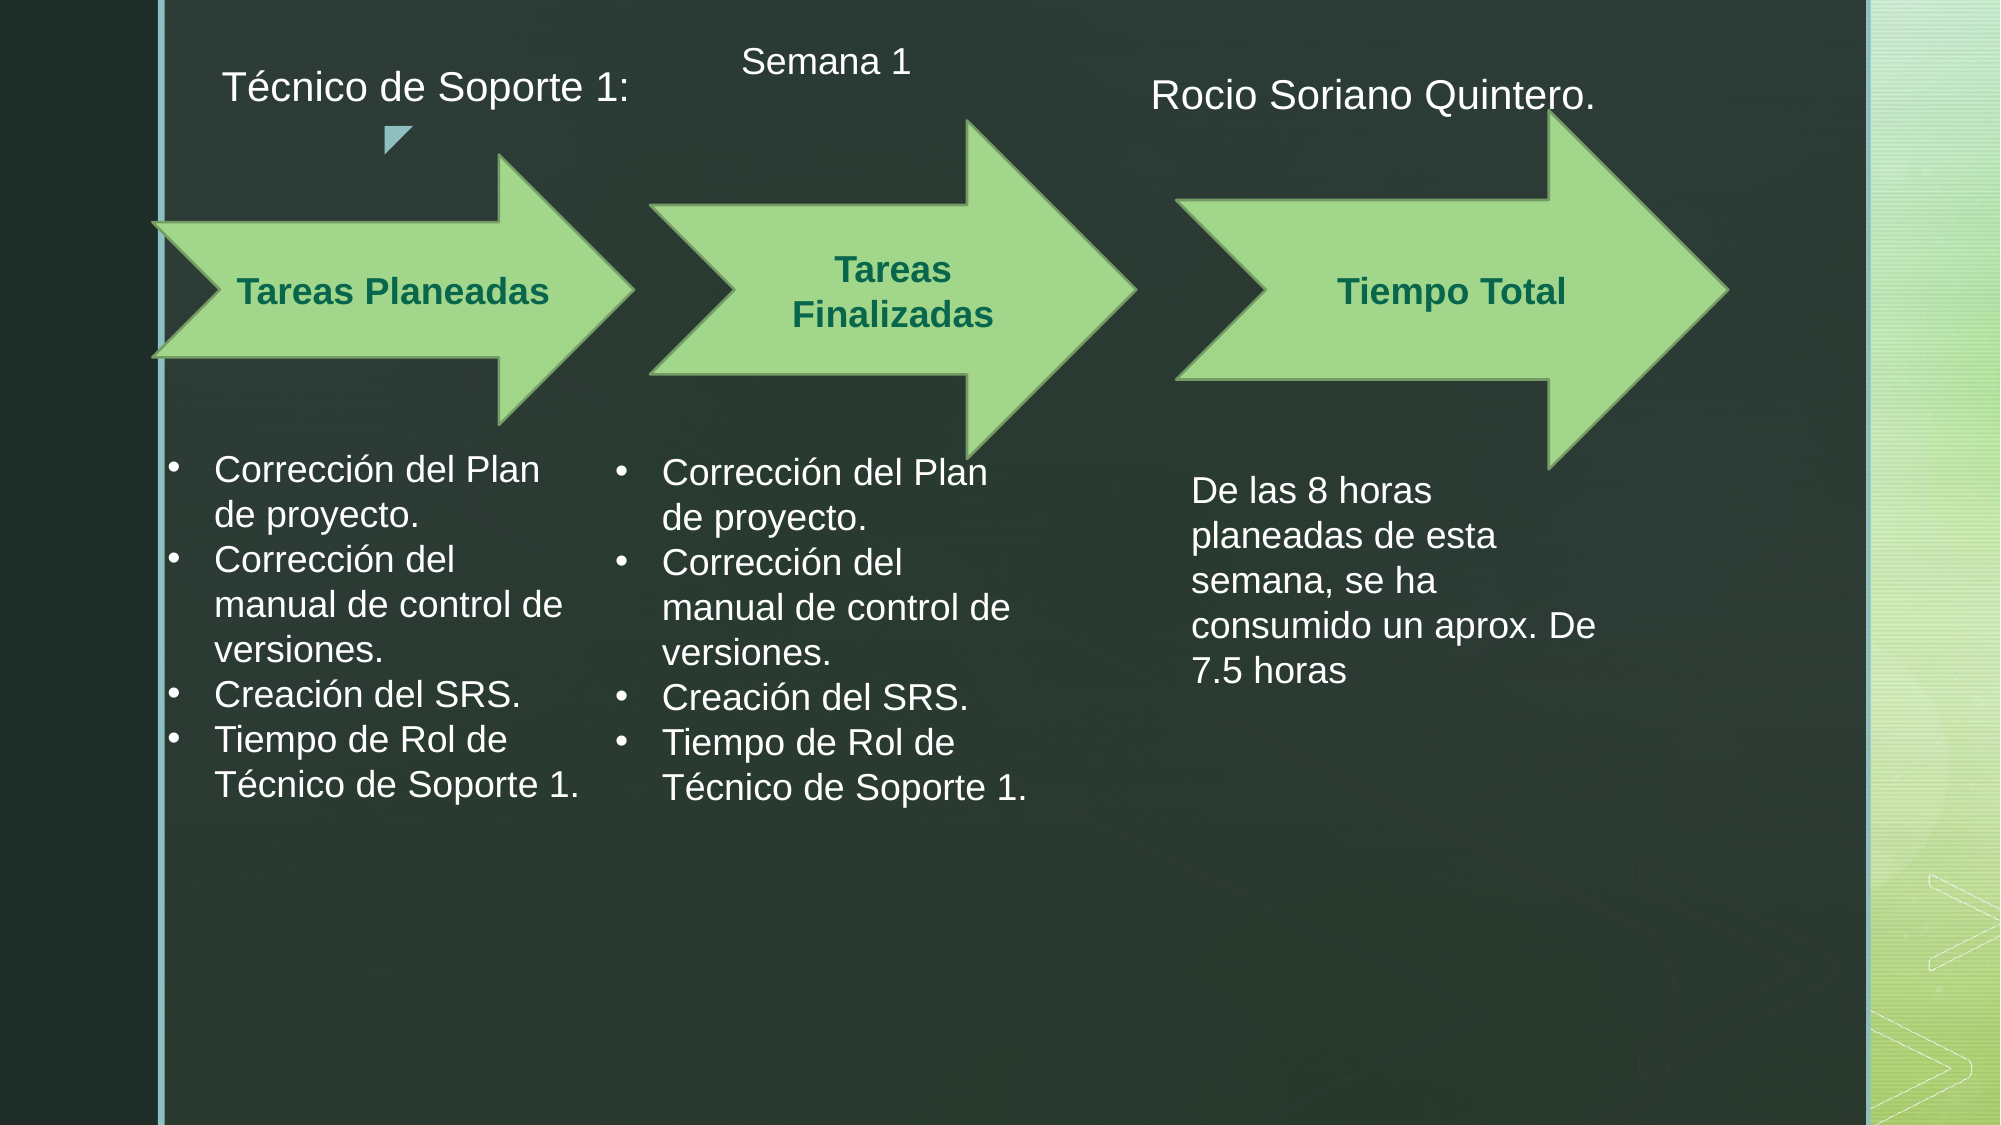

Semana 1
Técnico de Soporte 1:
Rocio Soriano Quintero.
Tiempo Total
Tareas Finalizadas
Tareas Planeadas
Corrección del Plan de proyecto.
Corrección del manual de control de versiones.
Creación del SRS.
Tiempo de Rol de Técnico de Soporte 1.
Corrección del Plan de proyecto.
Corrección del manual de control de versiones.
Creación del SRS.
Tiempo de Rol de Técnico de Soporte 1.
De las 8 horas planeadas de esta semana, se ha consumido un aprox. De 7.5 horas